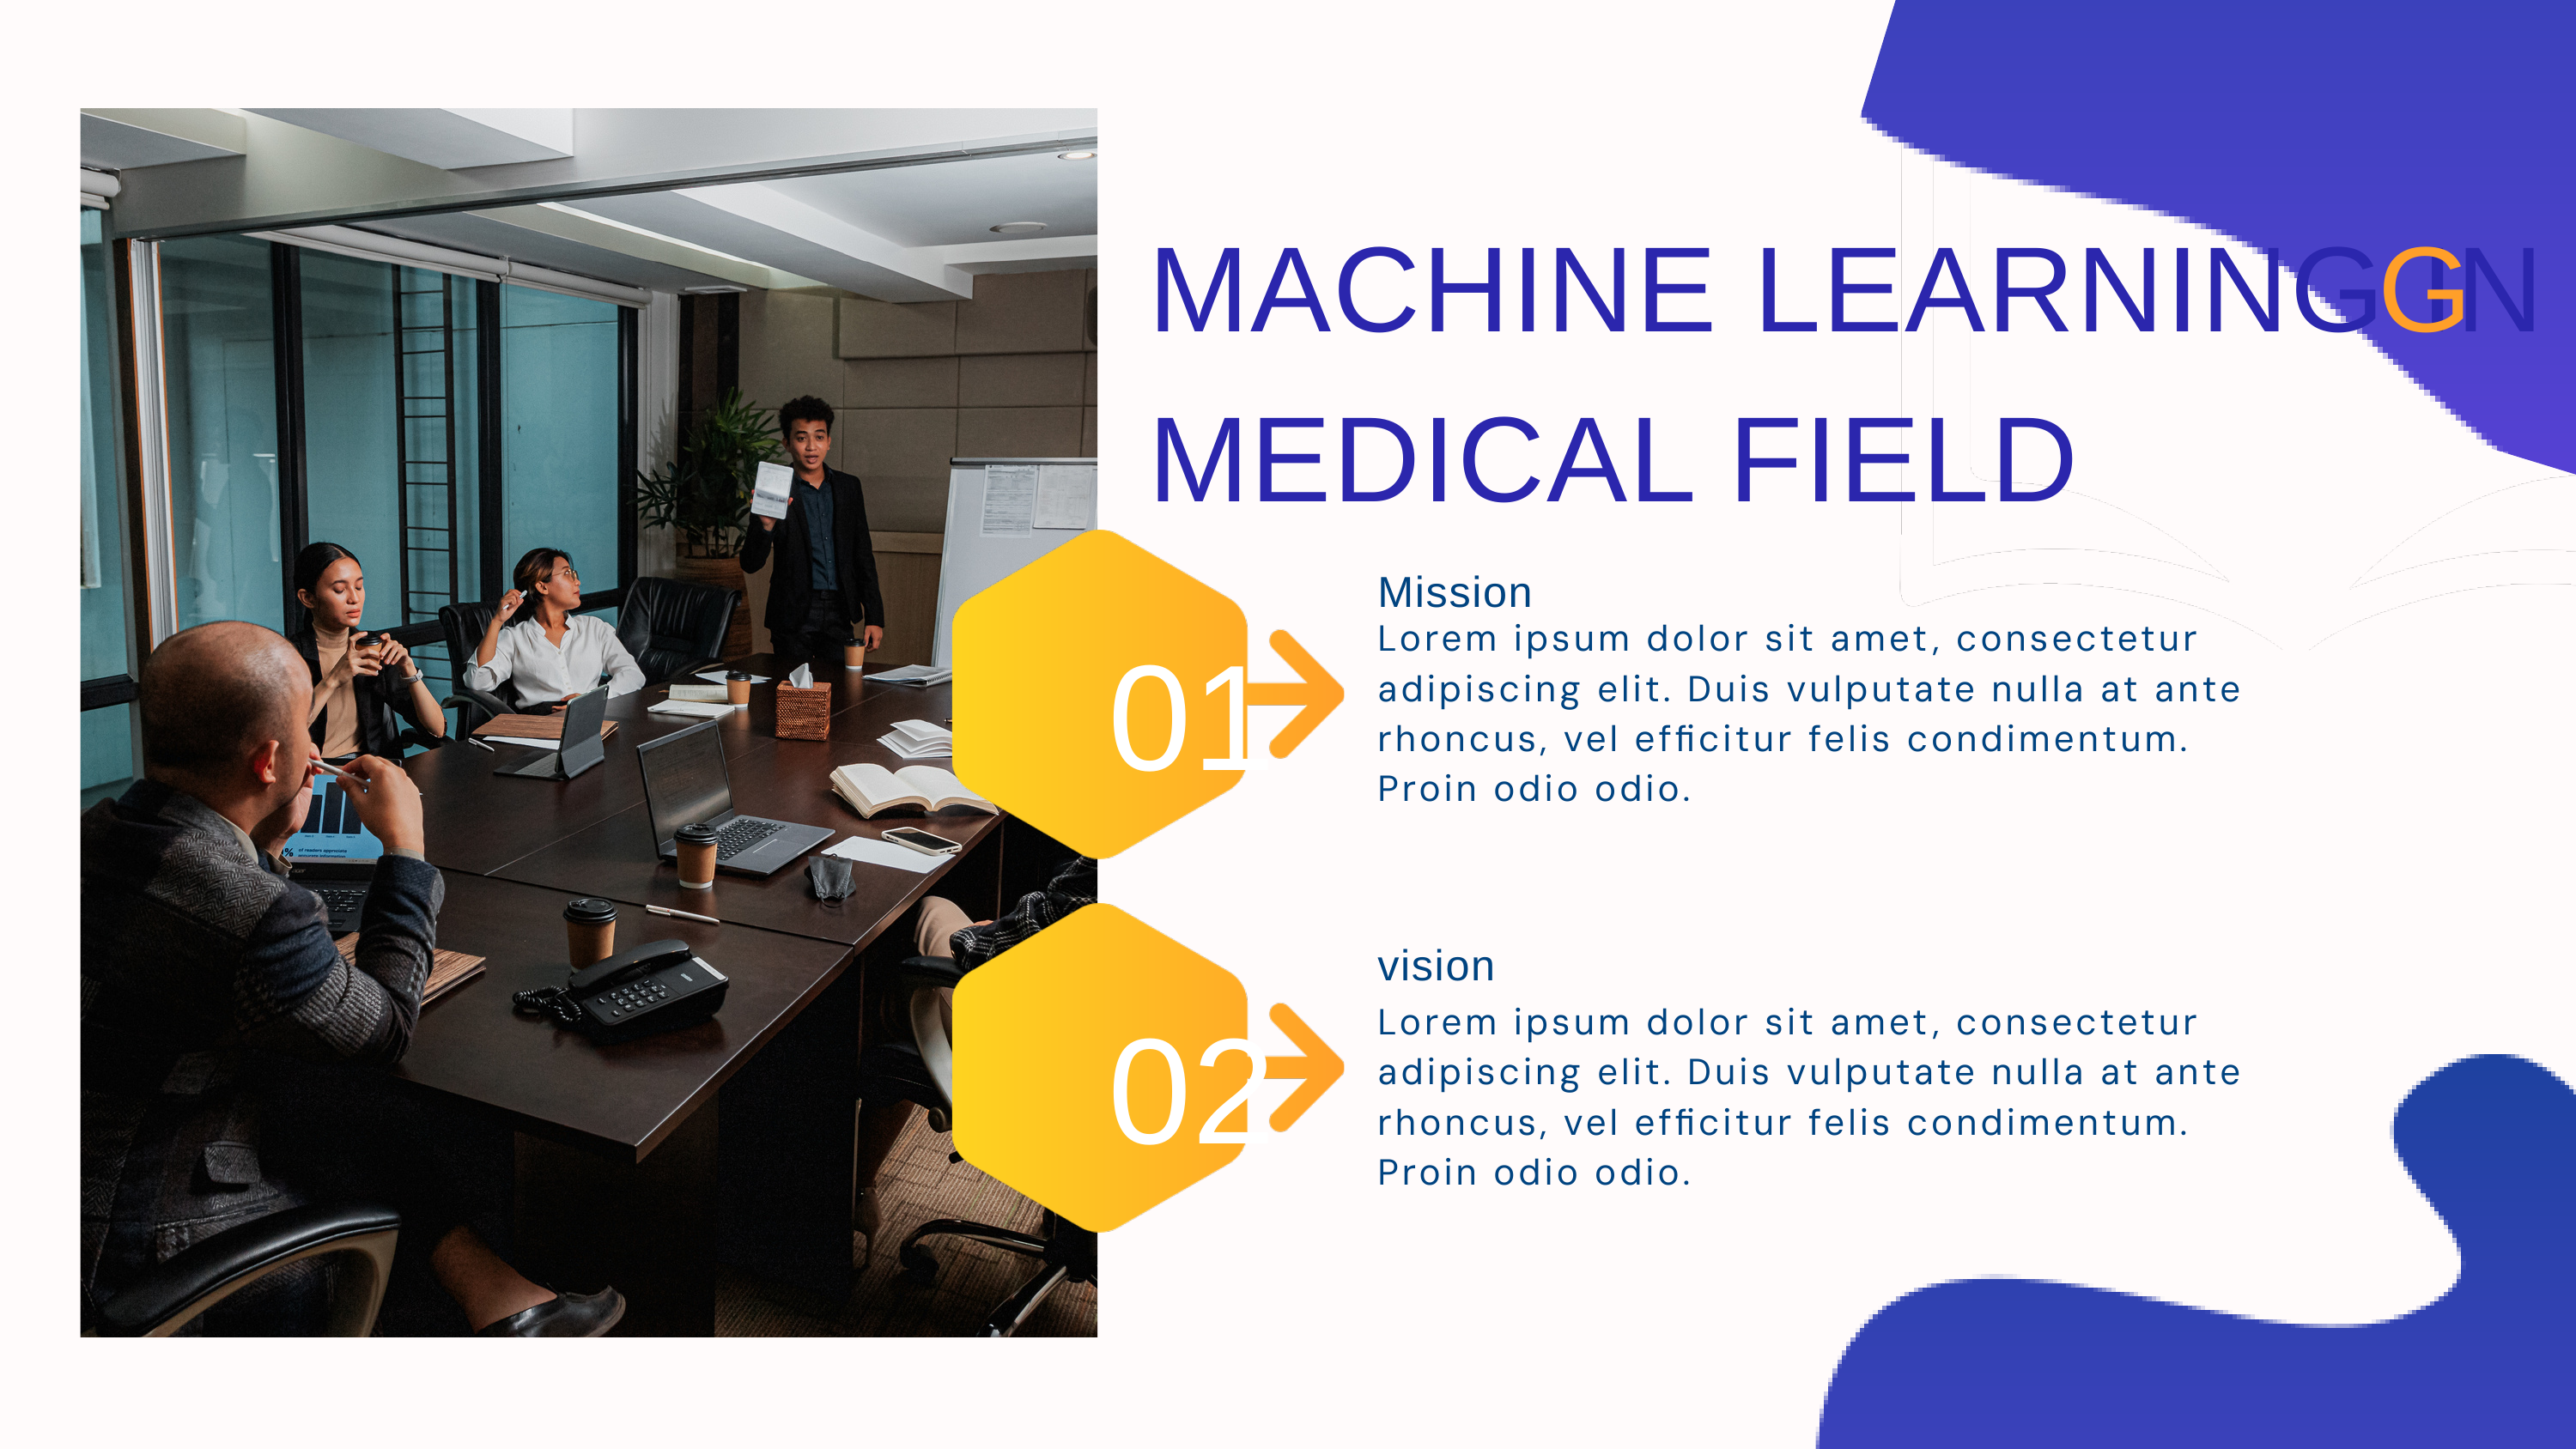

MACHINE LEARNING IN MEDICAL FIELD
G

Mission
01
Lorem ipsum dolor sit amet, consectetur adipiscing elit. Duis vulputate nulla at ante rhoncus, vel efficitur felis condimentum. Proin odio odio.

vision
02
Lorem ipsum dolor sit amet, consectetur adipiscing elit. Duis vulputate nulla at ante rhoncus, vel efficitur felis condimentum. Proin odio odio.